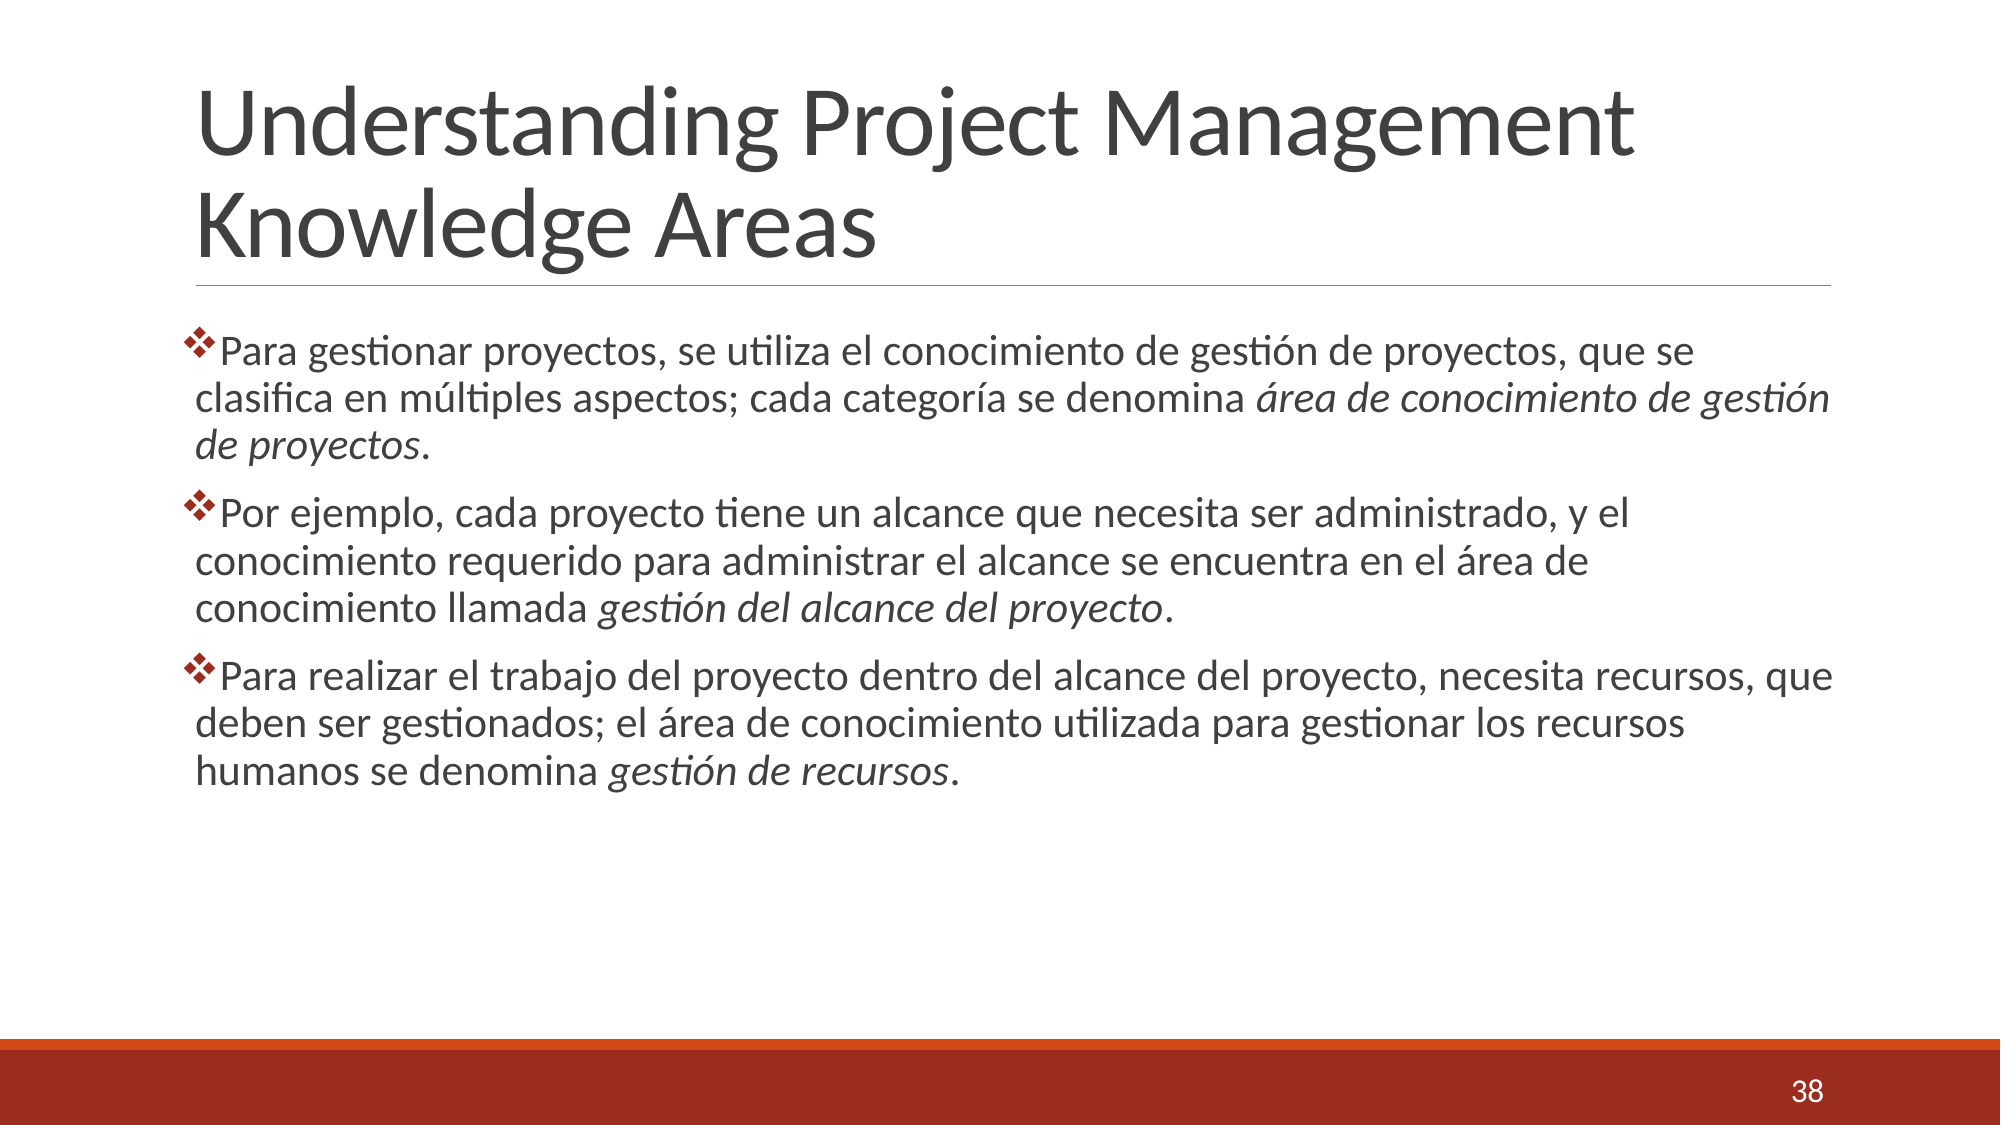

# Understanding Project Management Knowledge Areas
Para gestionar proyectos, se utiliza el conocimiento de gestión de proyectos, que se clasifica en múltiples aspectos; cada categoría se denomina área de conocimiento de gestión de proyectos.
Por ejemplo, cada proyecto tiene un alcance que necesita ser administrado, y el conocimiento requerido para administrar el alcance se encuentra en el área de conocimiento llamada gestión del alcance del proyecto.
Para realizar el trabajo del proyecto dentro del alcance del proyecto, necesita recursos, que deben ser gestionados; el área de conocimiento utilizada para gestionar los recursos humanos se denomina gestión de recursos.
38